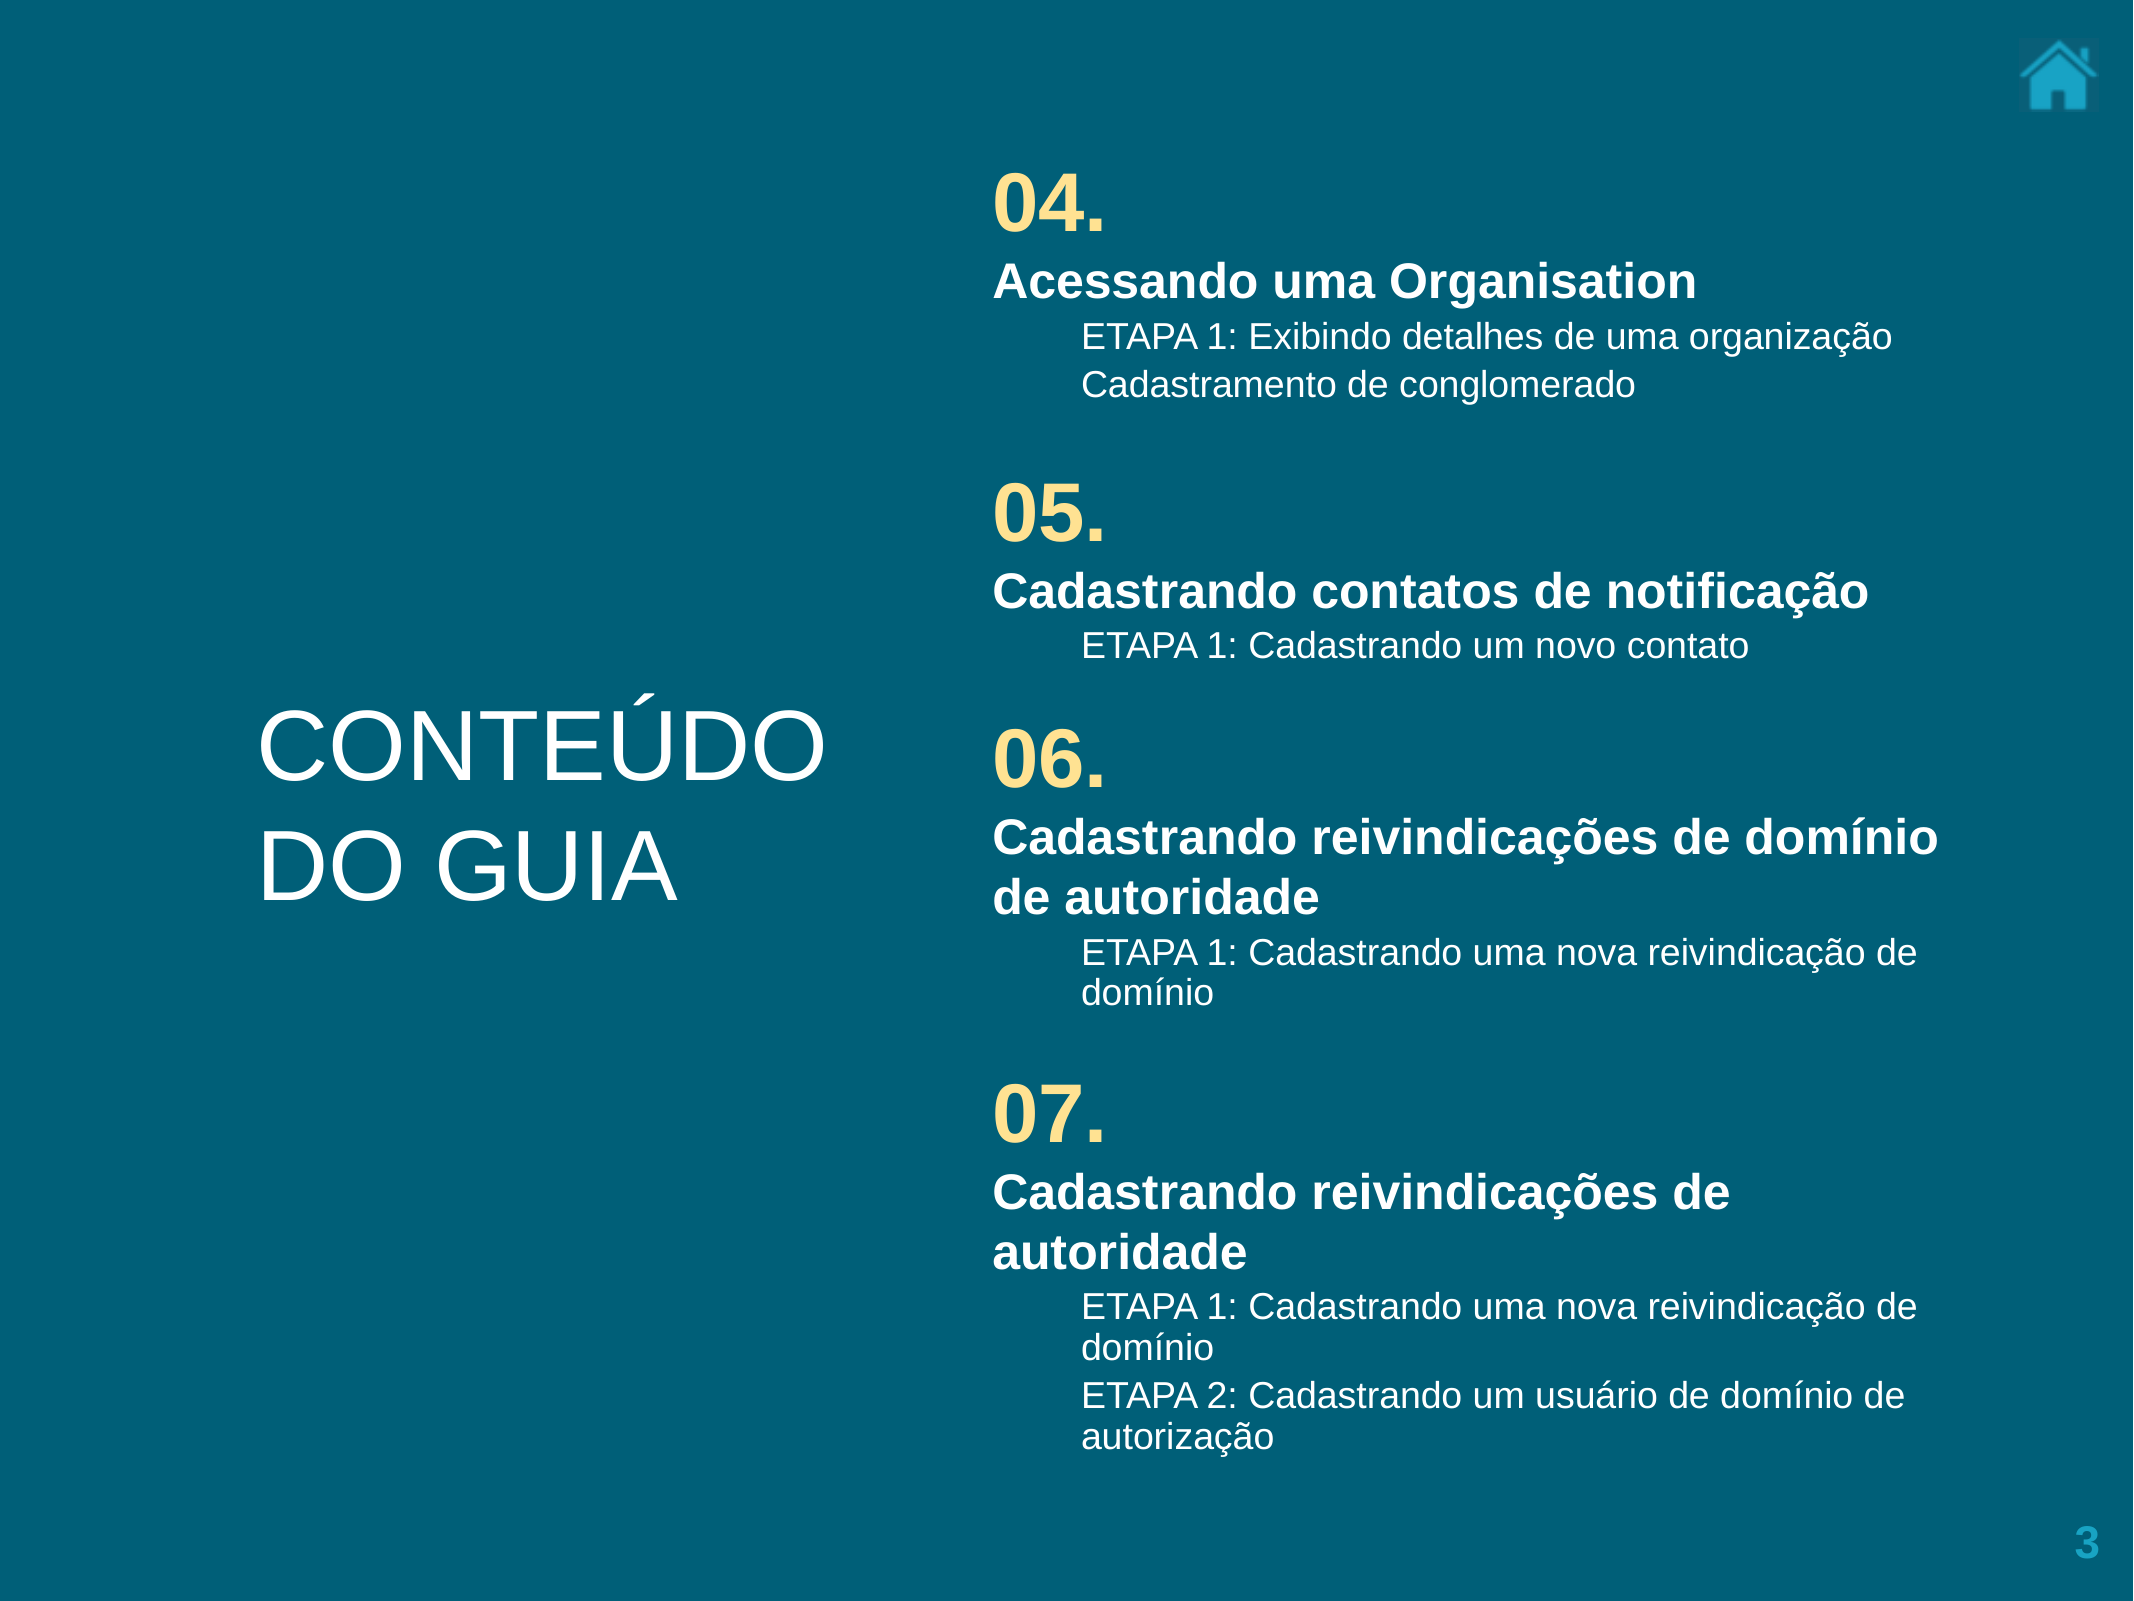

04.
Acessando uma Organisation
ETAPA 1: Exibindo detalhes de uma organização
Cadastramento de conglomerado
05.
Cadastrando contatos de notificação
ETAPA 1: Cadastrando um novo contato
CONTEÚDO
DO GUIA
06.
Cadastrando reivindicações de domínio de autoridade
ETAPA 1: Cadastrando uma nova reivindicação de domínio

07.
Cadastrando reivindicações de autoridade
ETAPA 1: Cadastrando uma nova reivindicação de domínio
ETAPA 2: Cadastrando um usuário de domínio de autorização
3